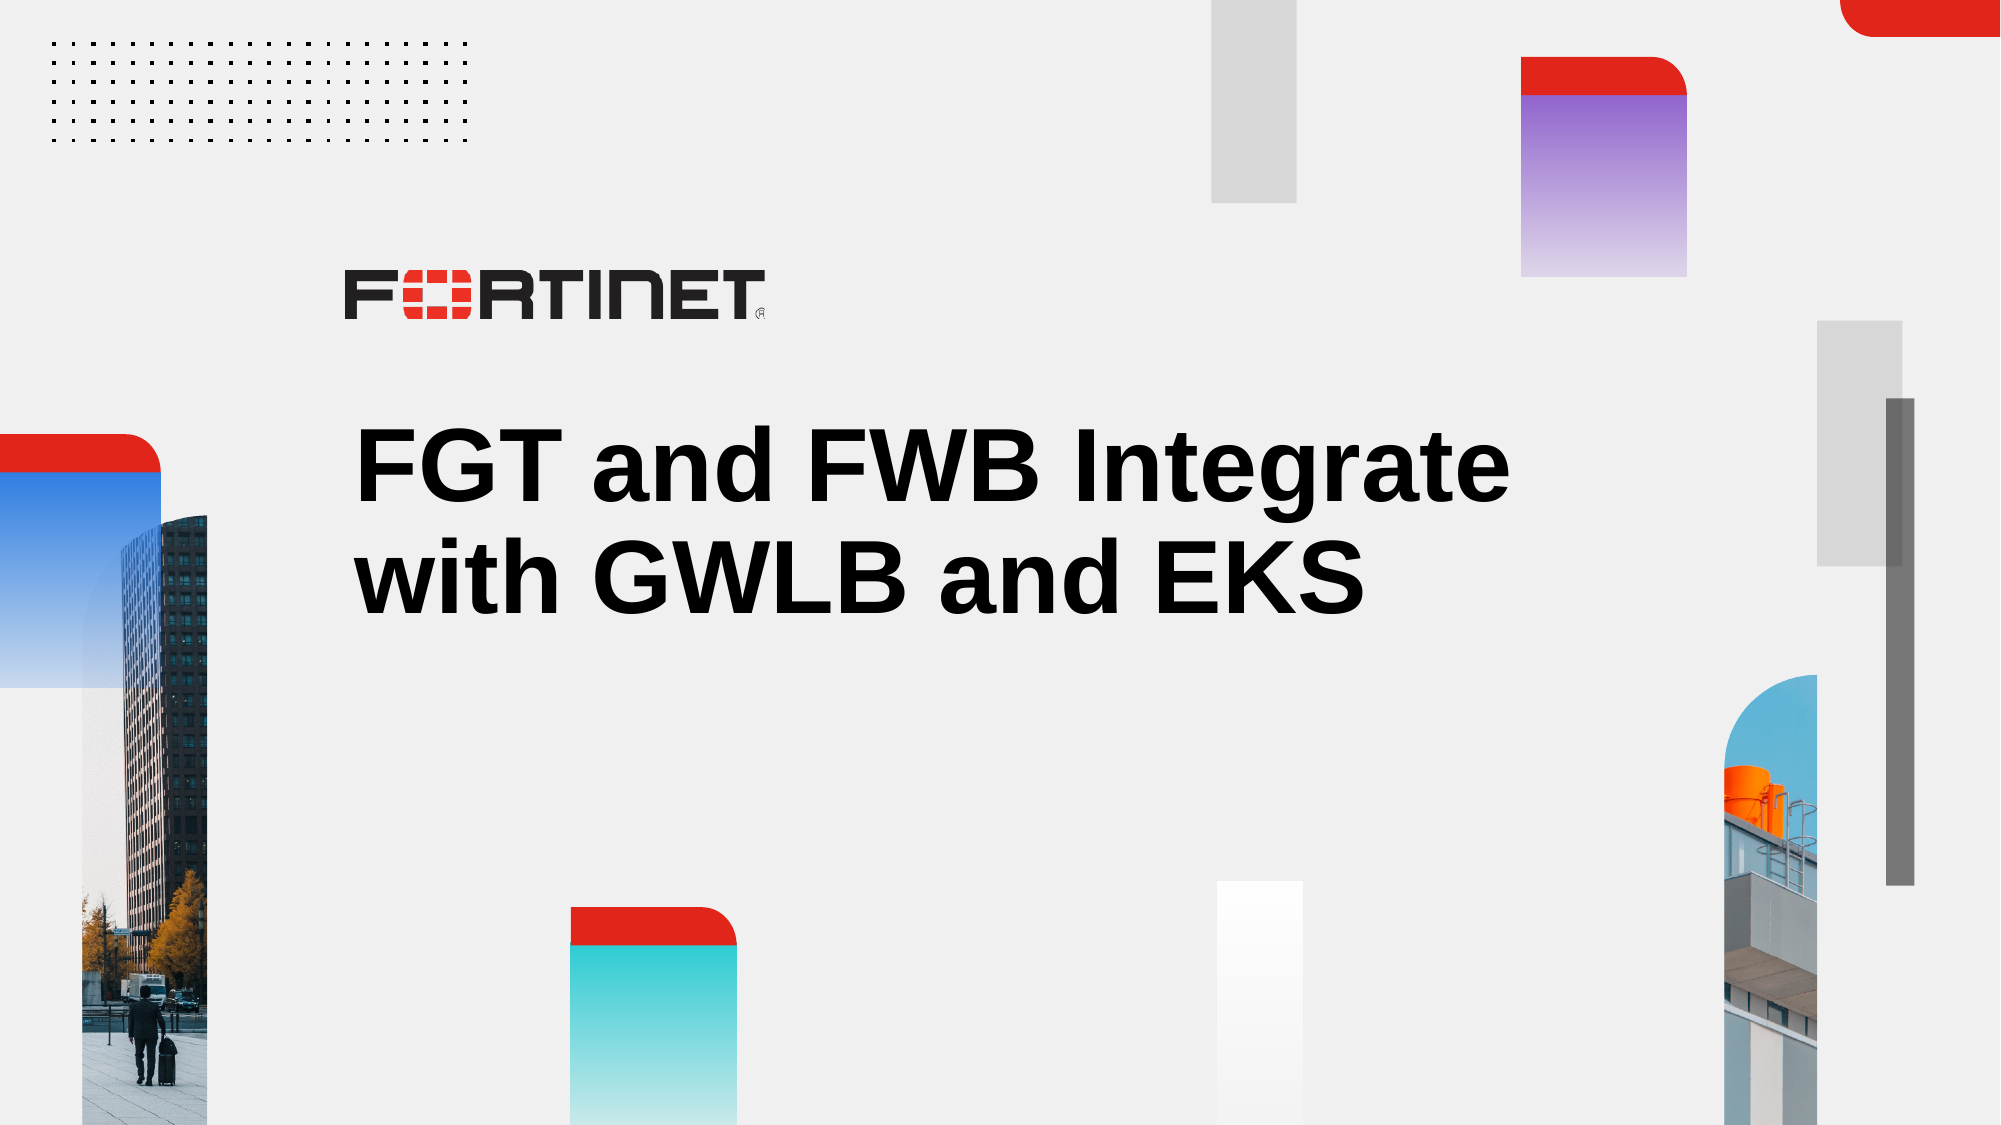

# FGT and FWB Integrate with GWLB and EKS